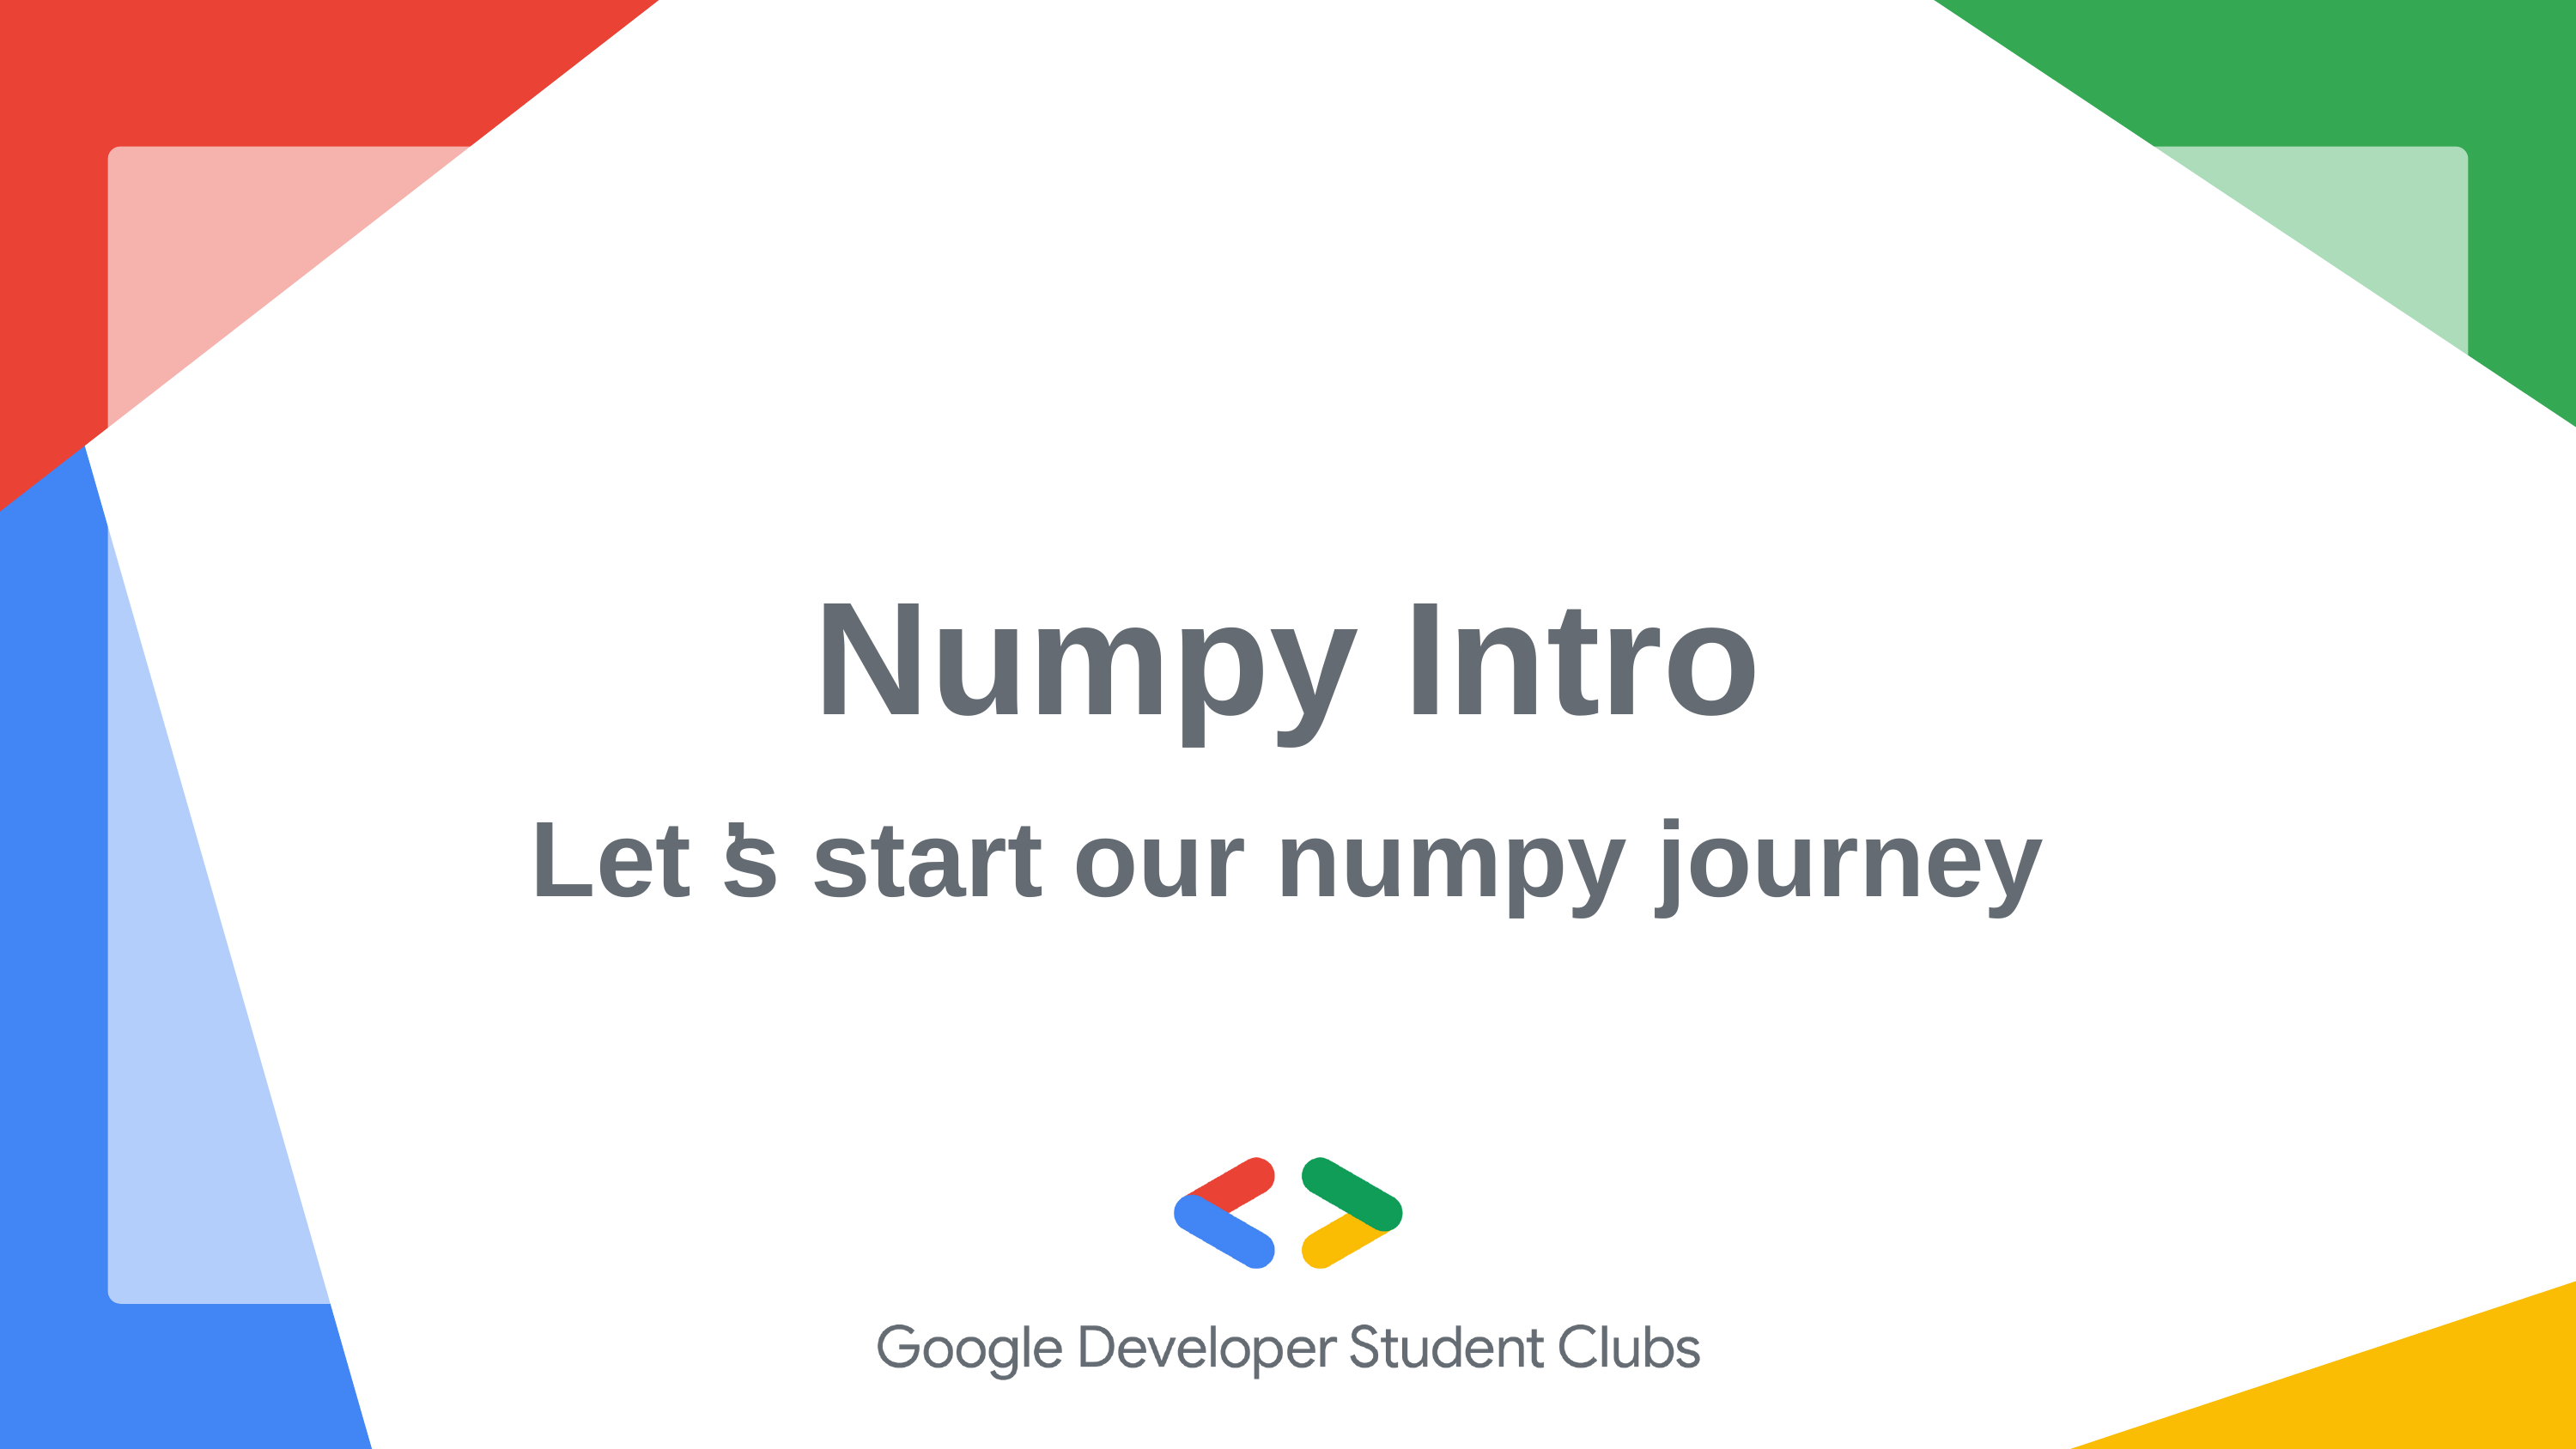

Numpy Intro
Let s start our numpy journey
’